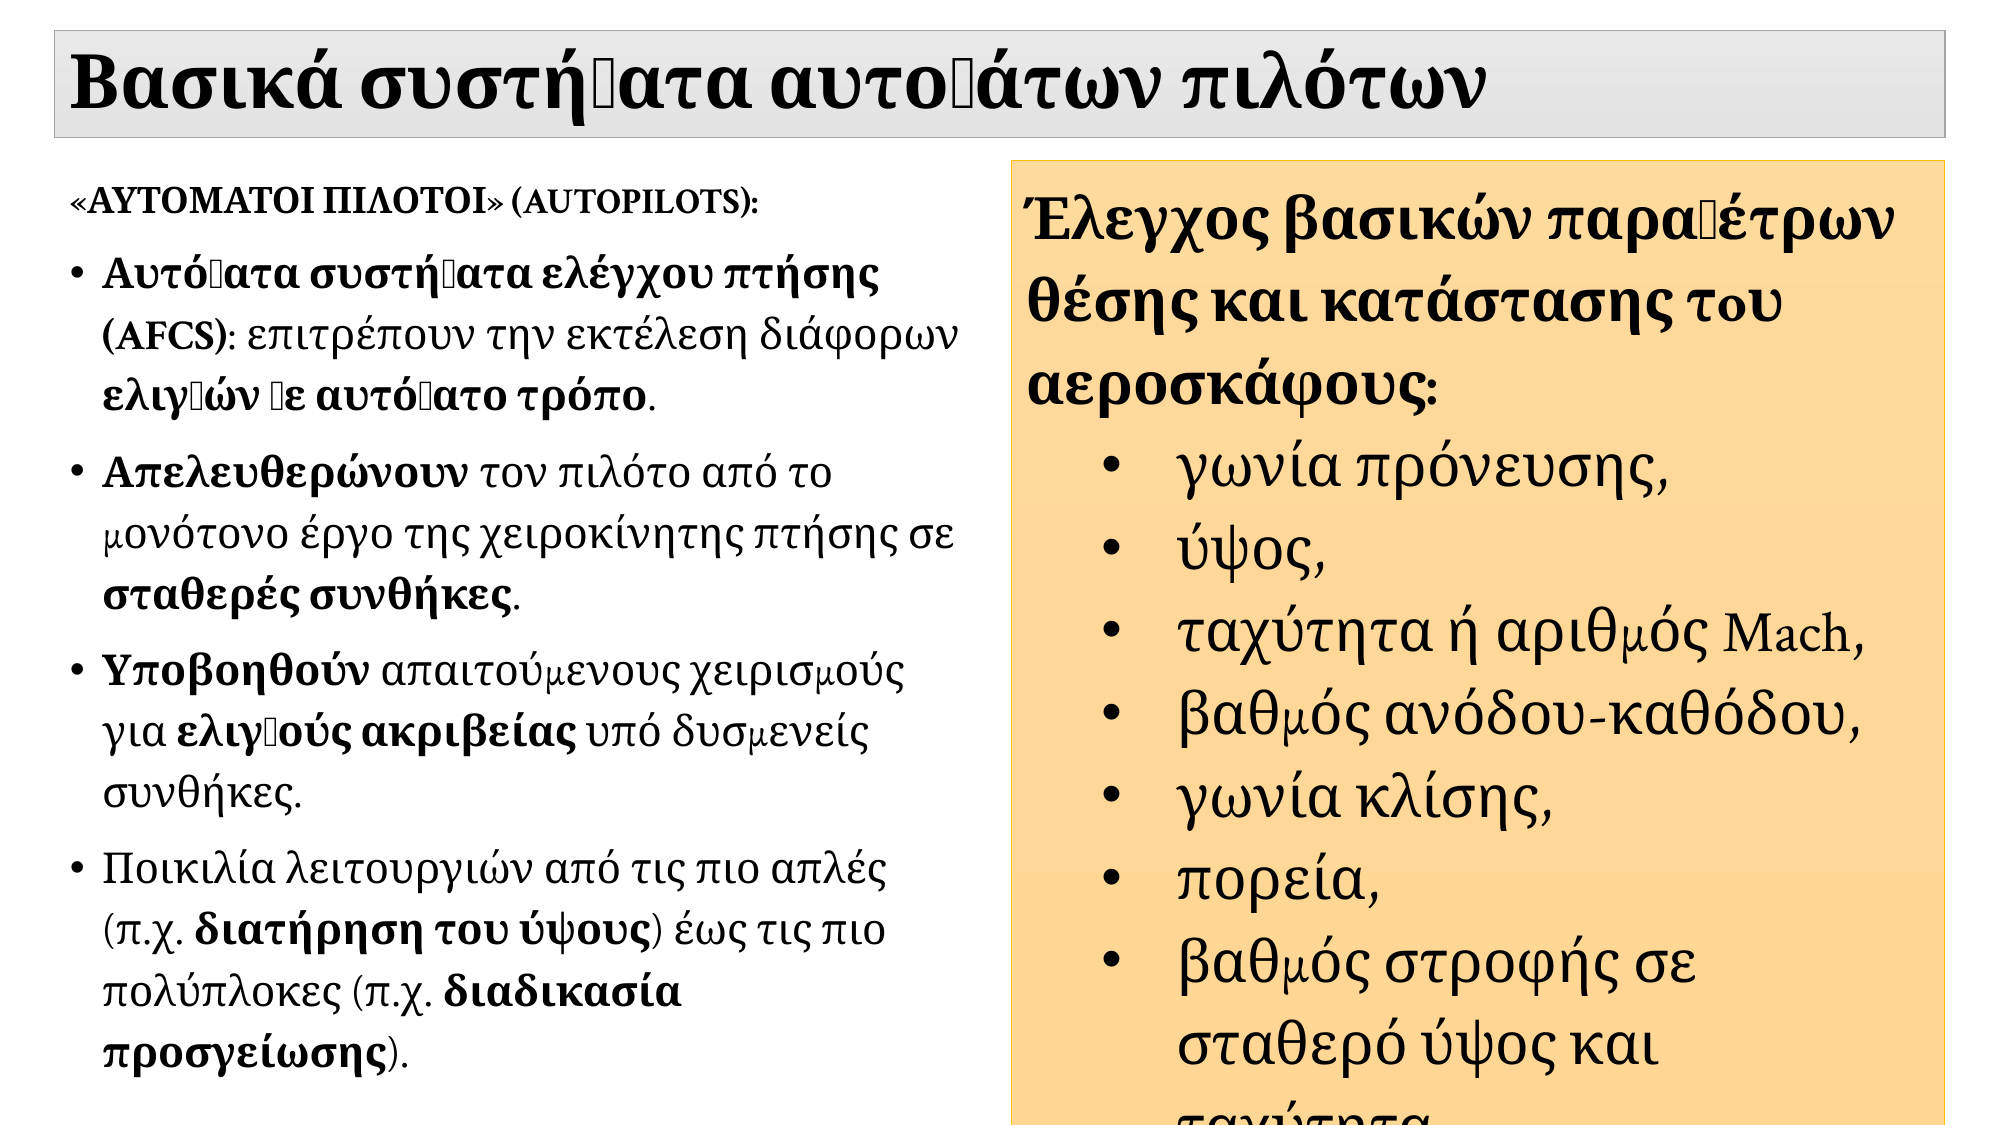

# Βασικά συστήματα αυτομάτων πιλότων
Έλεγχος βασικών παραμέτρων θέσης και κατάστασης τoυ αεροσκάφους:
γωνία πρόνευσης,
ύψος,
ταχύτητα ή αριθμός Mach,
βαθμός ανόδου-καθόδου,
γωνία κλίσης,
πορεία,
βαθμός στροφής σε σταθερό ύψος και ταχύτητα,
μηδενική εγκάρσια επιτάχυνση.
«ΑΥΤΟΜΑΤΟΙ ΠΙΛΟΤΟΙ» (AUTOPILOTS):
Αυτόματα συστήματα ελέγχου πτήσης (AFCS): επιτρέπουν την εκτέλεση διάφορων ελιγμών με αυτόματο τρόπο.
Απελευθερώνουν τον πιλότο από το μονότονο έργο της χειροκίνητης πτήσης σε σταθερές συνθήκες.
Υποβοηθούν απαιτούμενους χειρισμούς για ελιγμούς ακριβείας υπό δυσμενείς συνθήκες.
Ποικιλία λειτουργιών από τις πιο απλές (π.χ. διατήρηση του ύψους) έως τις πιο πολύπλοκες (π.χ. διαδικασία προσγείωσης).